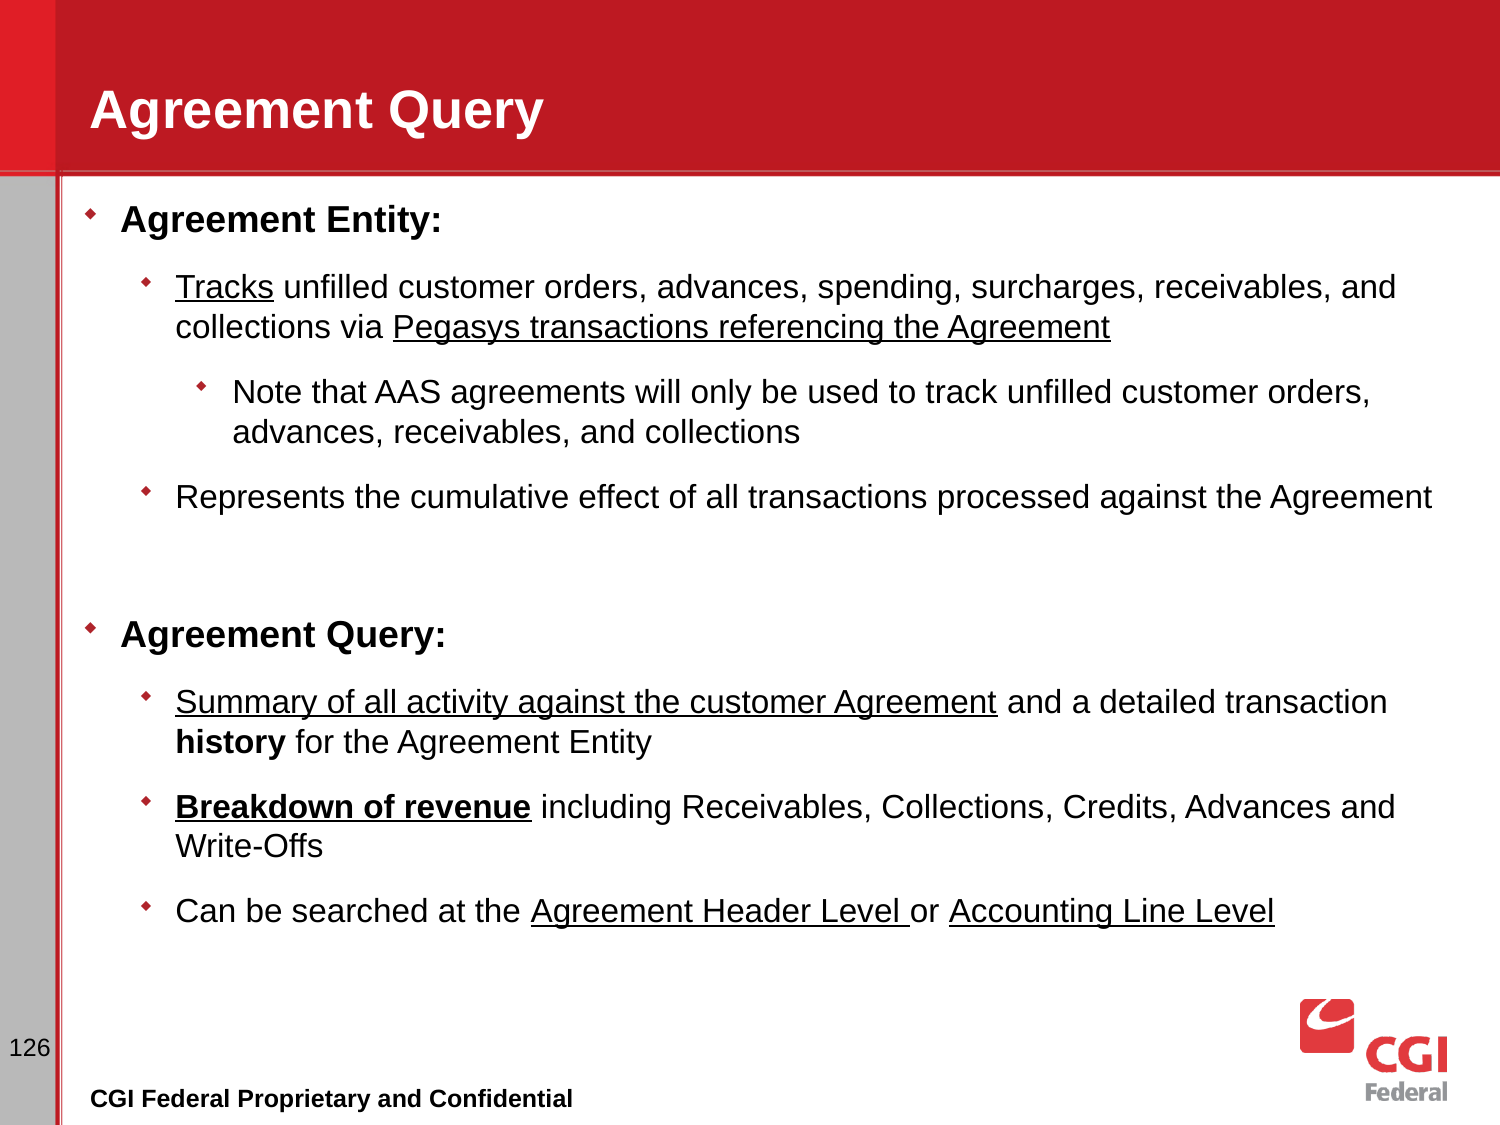

# Agreement Query
Agreement Entity:
Tracks unfilled customer orders, advances, spending, surcharges, receivables, and collections via Pegasys transactions referencing the Agreement
Note that AAS agreements will only be used to track unfilled customer orders, advances, receivables, and collections
Represents the cumulative effect of all transactions processed against the Agreement

Agreement Query:
Summary of all activity against the customer Agreement and a detailed transaction history for the Agreement Entity
Breakdown of revenue including Receivables, Collections, Credits, Advances and Write-Offs
Can be searched at the Agreement Header Level or Accounting Line Level

126
CGI Federal Proprietary and Confidential